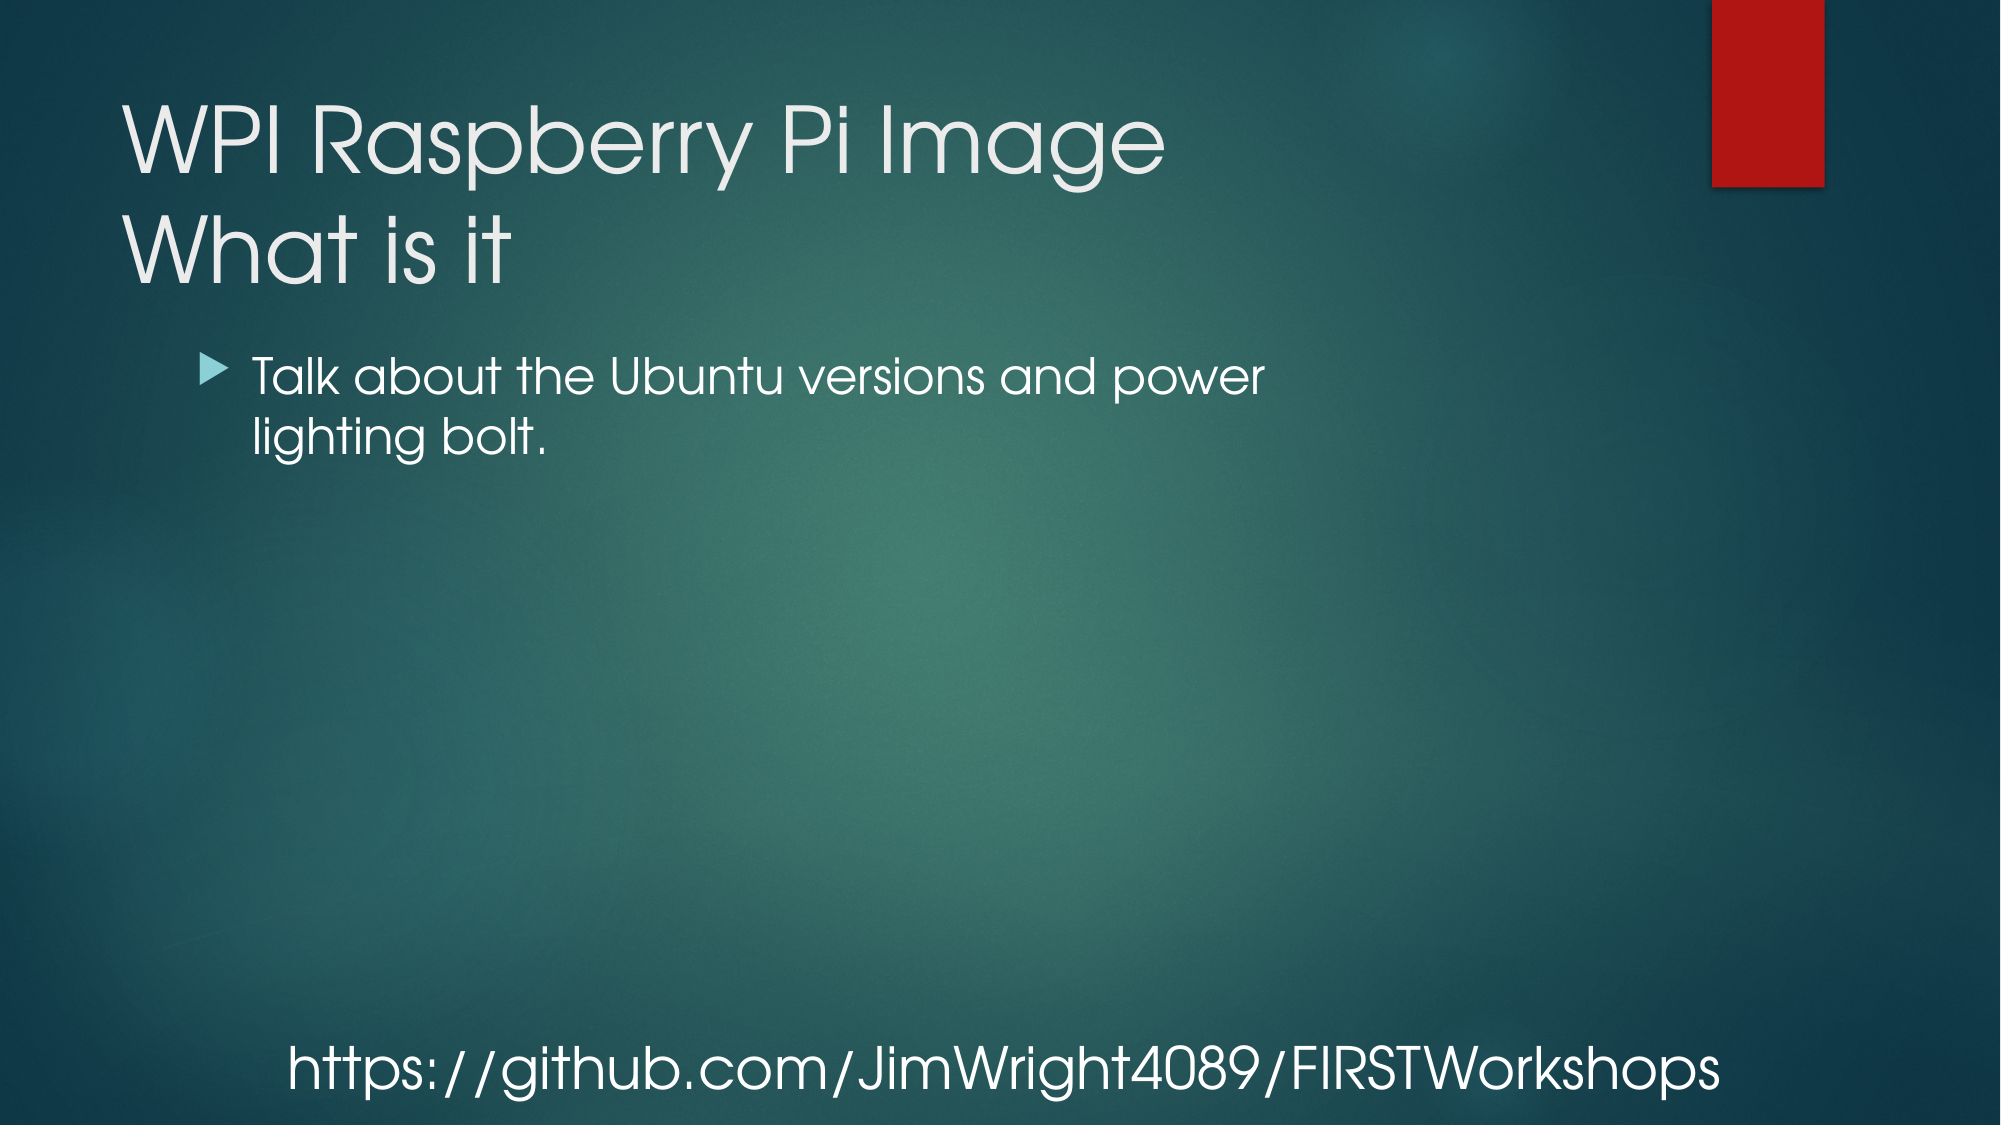

# WPI Raspberry Pi Image What is it
Talk about the Ubuntu versions and power lighting bolt.

https://github.com/JimWright4089/FIRSTWorkshops